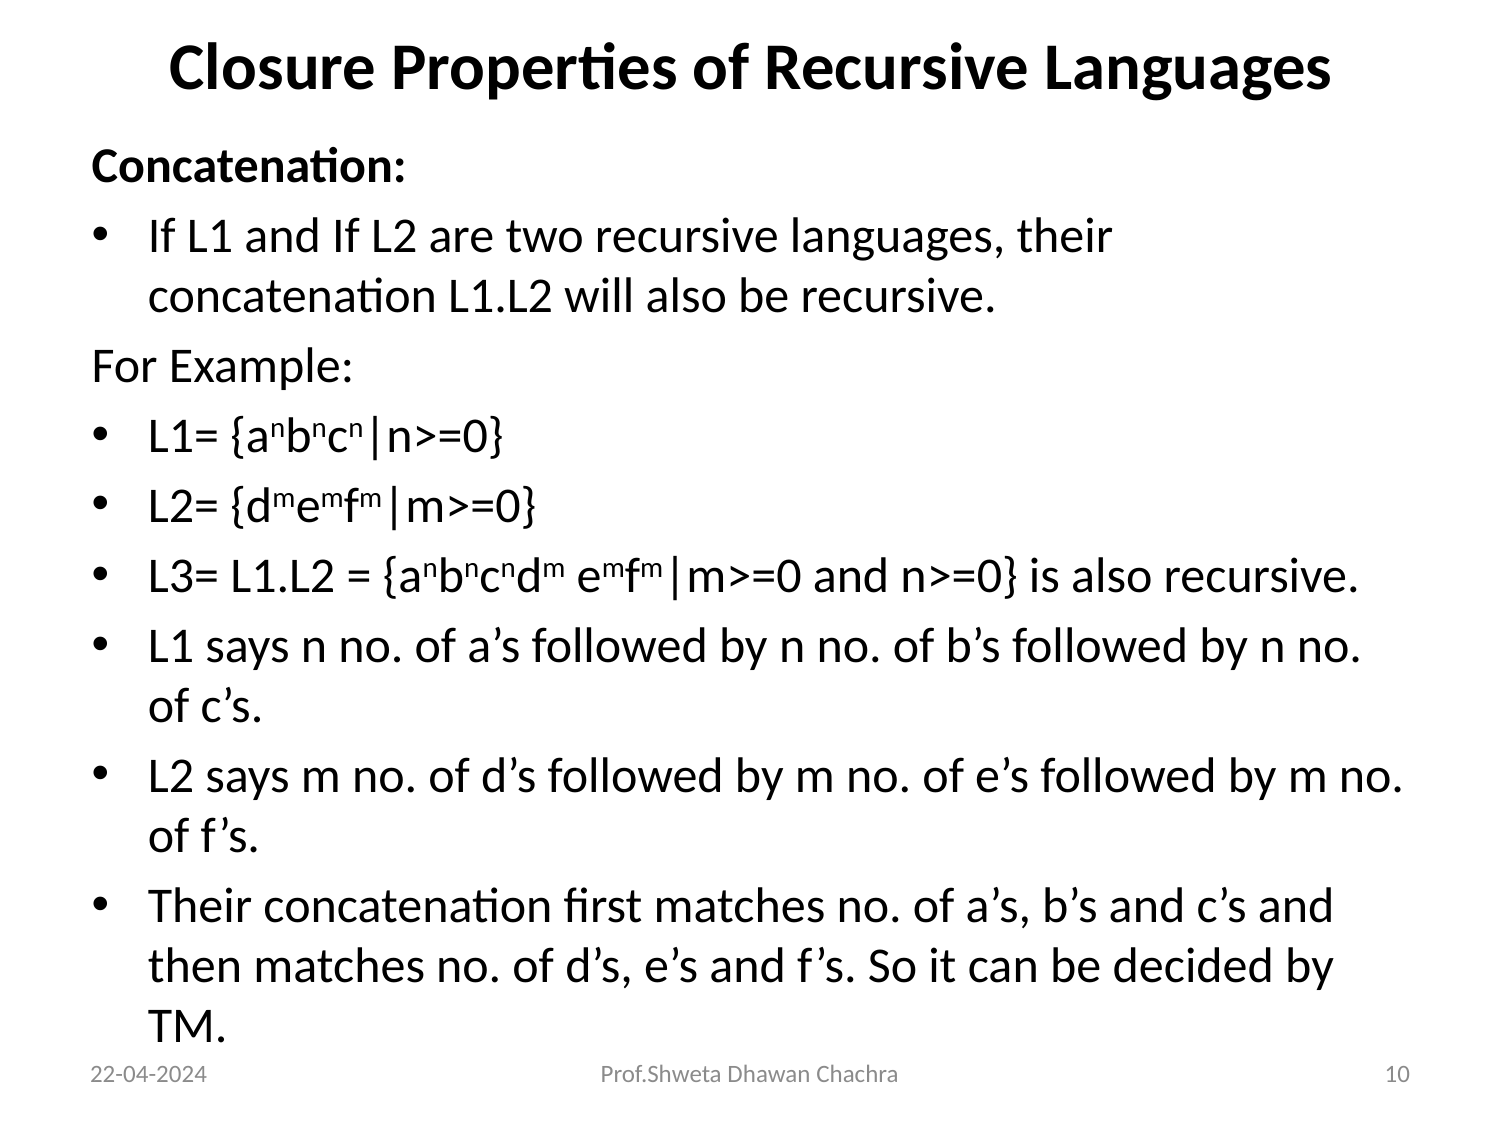

# Closure Properties of Recursive Languages
Concatenation:
If L1 and If L2 are two recursive languages, their concatenation L1.L2 will also be recursive.
For Example:
L1= {anbncn|n>=0}
L2= {dmemfm|m>=0}
L3= L1.L2 = {anbncndm emfm|m>=0 and n>=0} is also recursive.
L1 says n no. of a’s followed by n no. of b’s followed by n no. of c’s.
L2 says m no. of d’s followed by m no. of e’s followed by m no. of f’s.
Their concatenation first matches no. of a’s, b’s and c’s and then matches no. of d’s, e’s and f’s. So it can be decided by TM.
22-04-2024
Prof.Shweta Dhawan Chachra
10